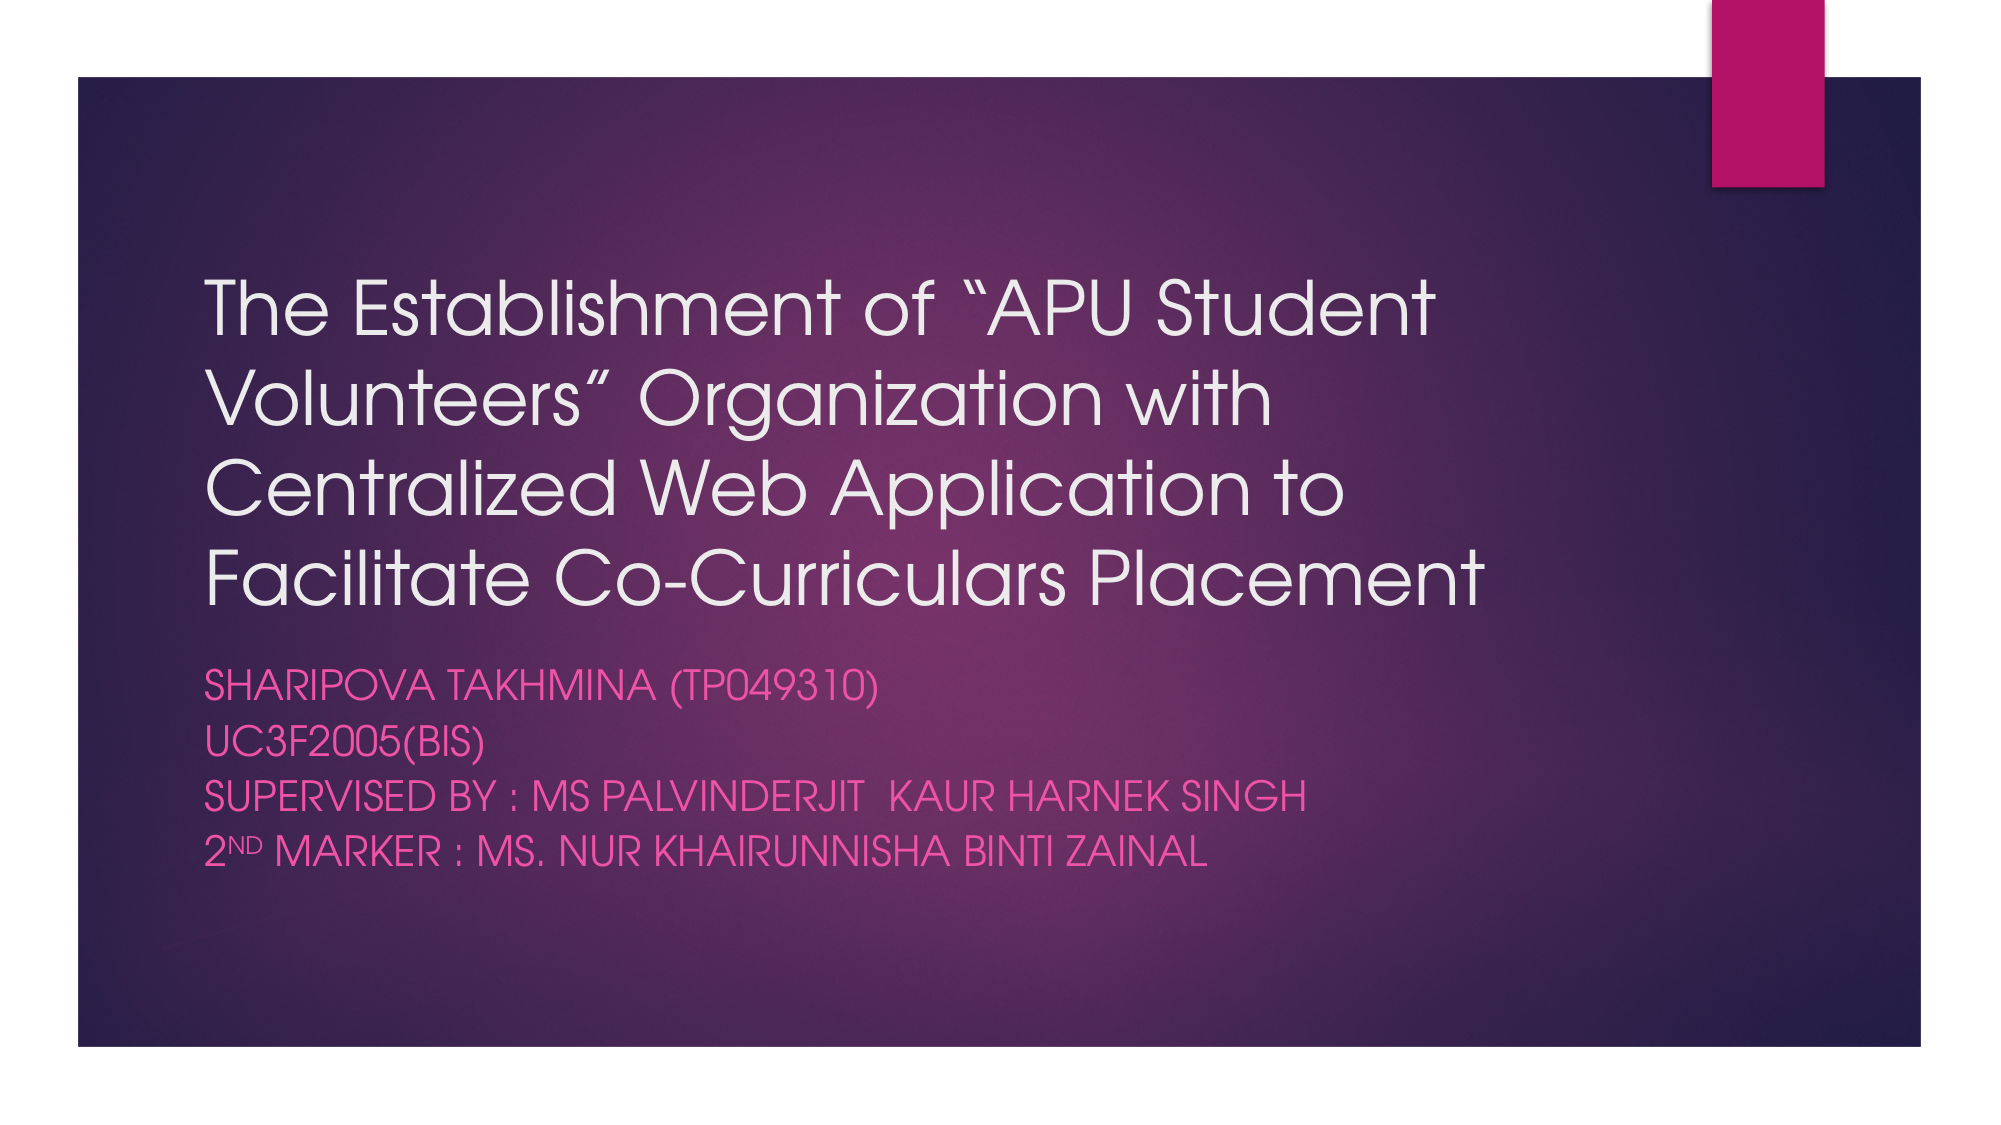

# The Establishment of “APU Student Volunteers” Organization with Centralized Web Application to Facilitate Co-Curriculars Placement
SHARIPOVA TAKHMINA (TP049310)
UC3F2005(BIS)
Supervised by : MS PALVINDERJIT  kaur harnek singh
2nd Marker : Ms. NUR KHAIRUNNISHA BINTI ZAINAL